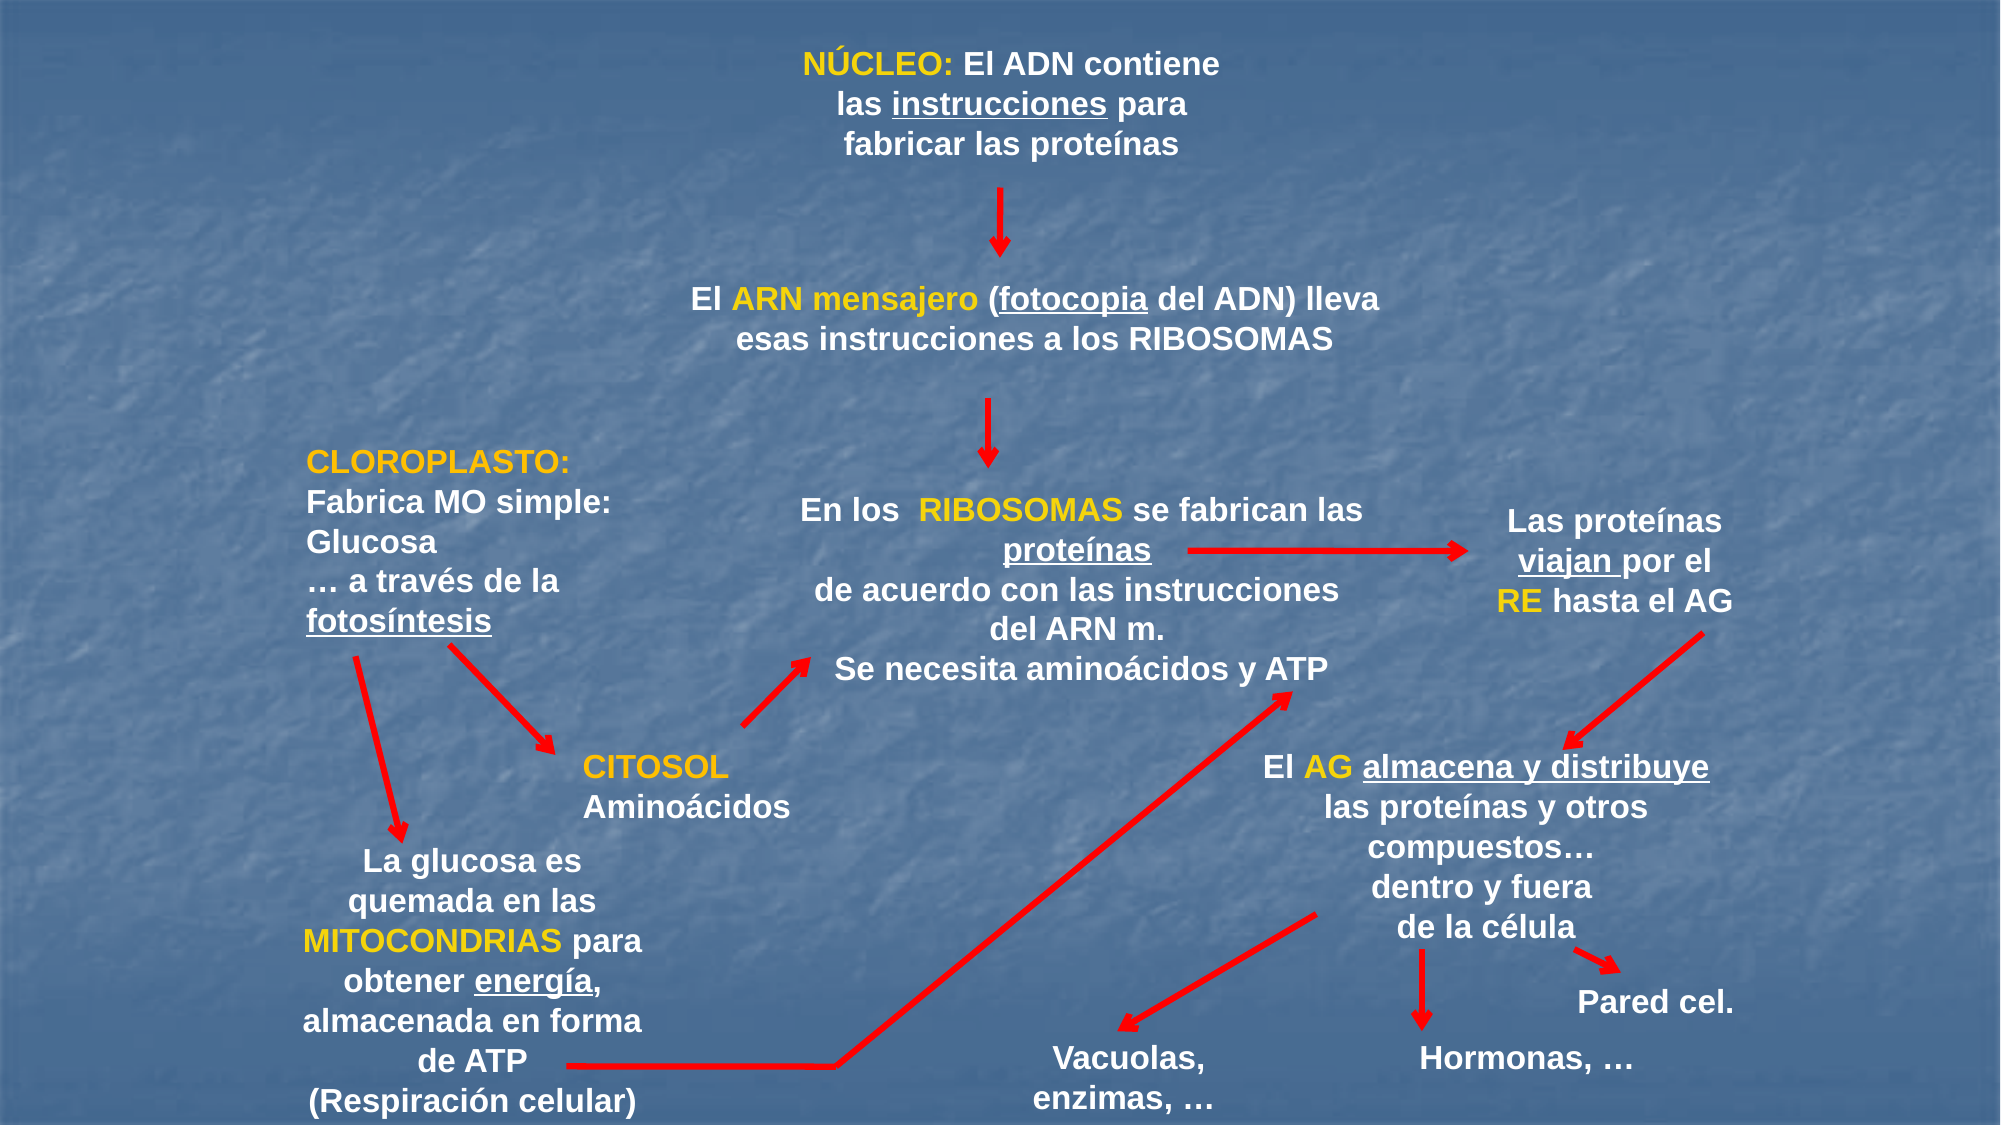

NÚCLEO: El ADN contiene las instrucciones para fabricar las proteínas
El ARN mensajero (fotocopia del ADN) lleva esas instrucciones a los RIBOSOMAS
CLOROPLASTO:
Fabrica MO simple:
Glucosa
… a través de la fotosíntesis

En los  RIBOSOMAS se fabrican las proteínas
de acuerdo con las instrucciones
del ARN m.
Se necesita aminoácidos y ATP

Las proteínas viajan por el RE hasta el AG
CITOSOL
Aminoácidos
El AG almacena y distribuye las proteínas y otros compuestos…
dentro y fuera
de la célula
La glucosa es quemada en las MITOCONDRIAS para obtener energía, almacenada en forma de ATP
(Respiración celular)
Pared cel.
Hormonas, …
Vacuolas, enzimas, …